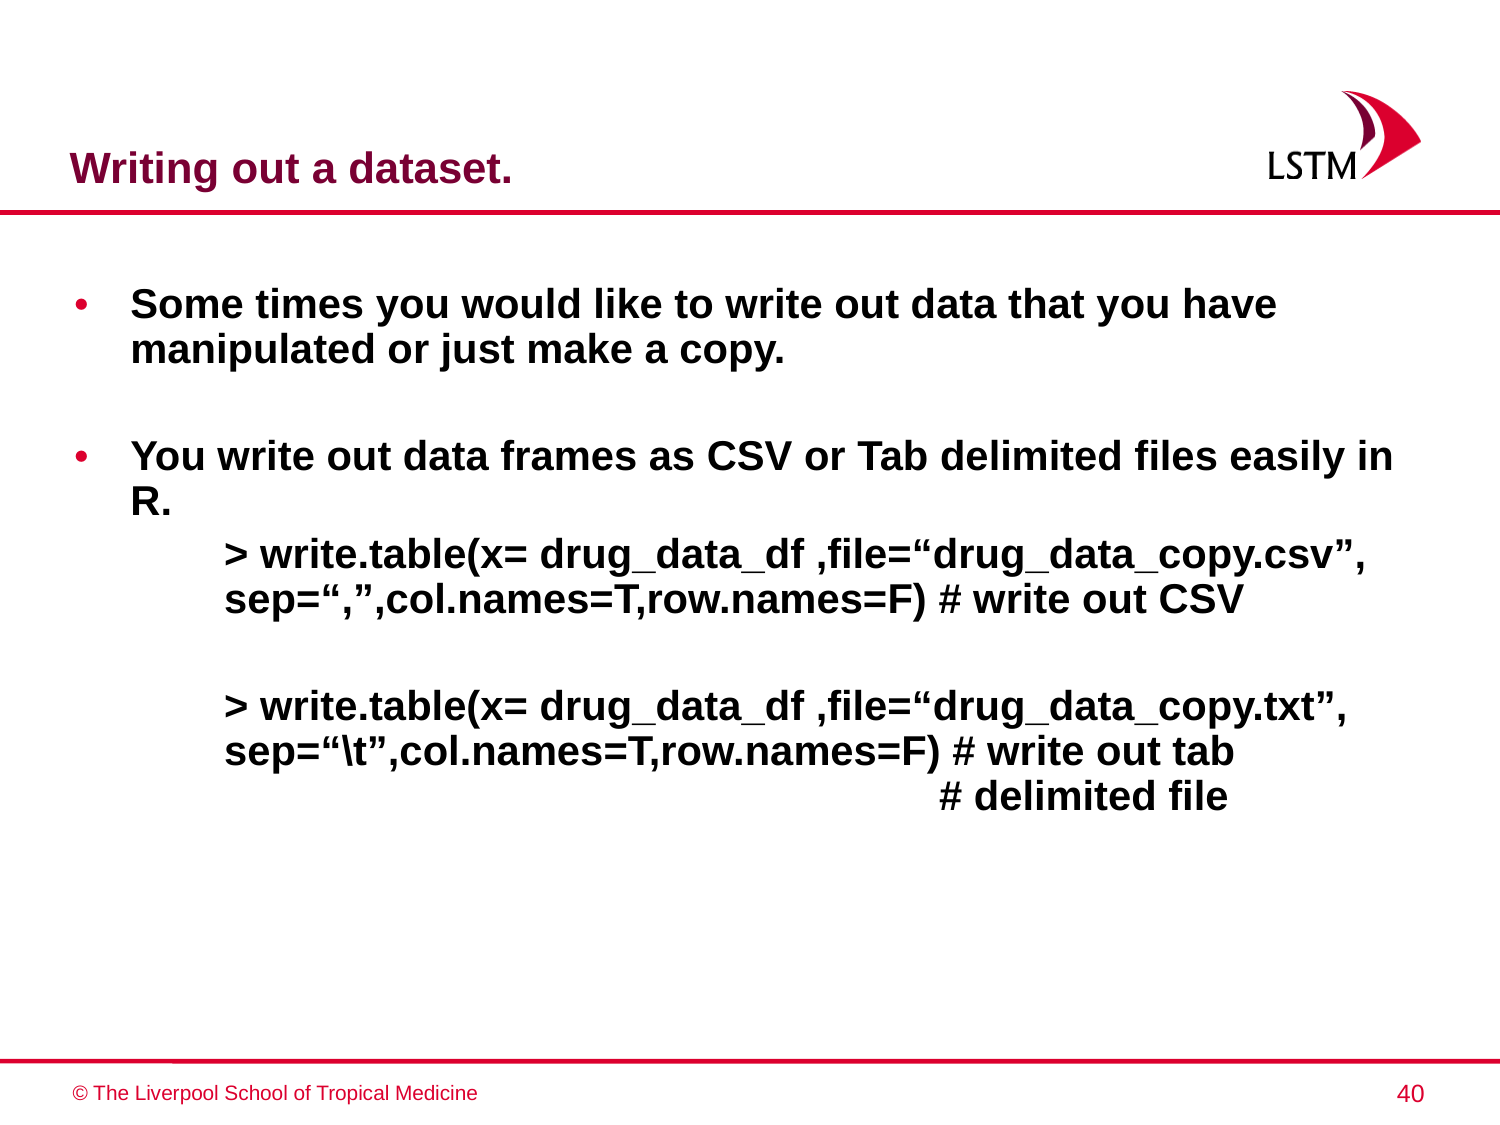

# Writing out a dataset.
Some times you would like to write out data that you have manipulated or just make a copy.

You write out data frames as CSV or Tab delimited files easily in R.
	> write.table(x= drug_data_df ,file=“drug_data_copy.csv”, 	sep=“,”,col.names=T,row.names=F) # write out CSV

	> write.table(x= drug_data_df ,file=“drug_data_copy.txt”, 	sep=“\t”,col.names=T,row.names=F) # write out tab 						          # delimited file